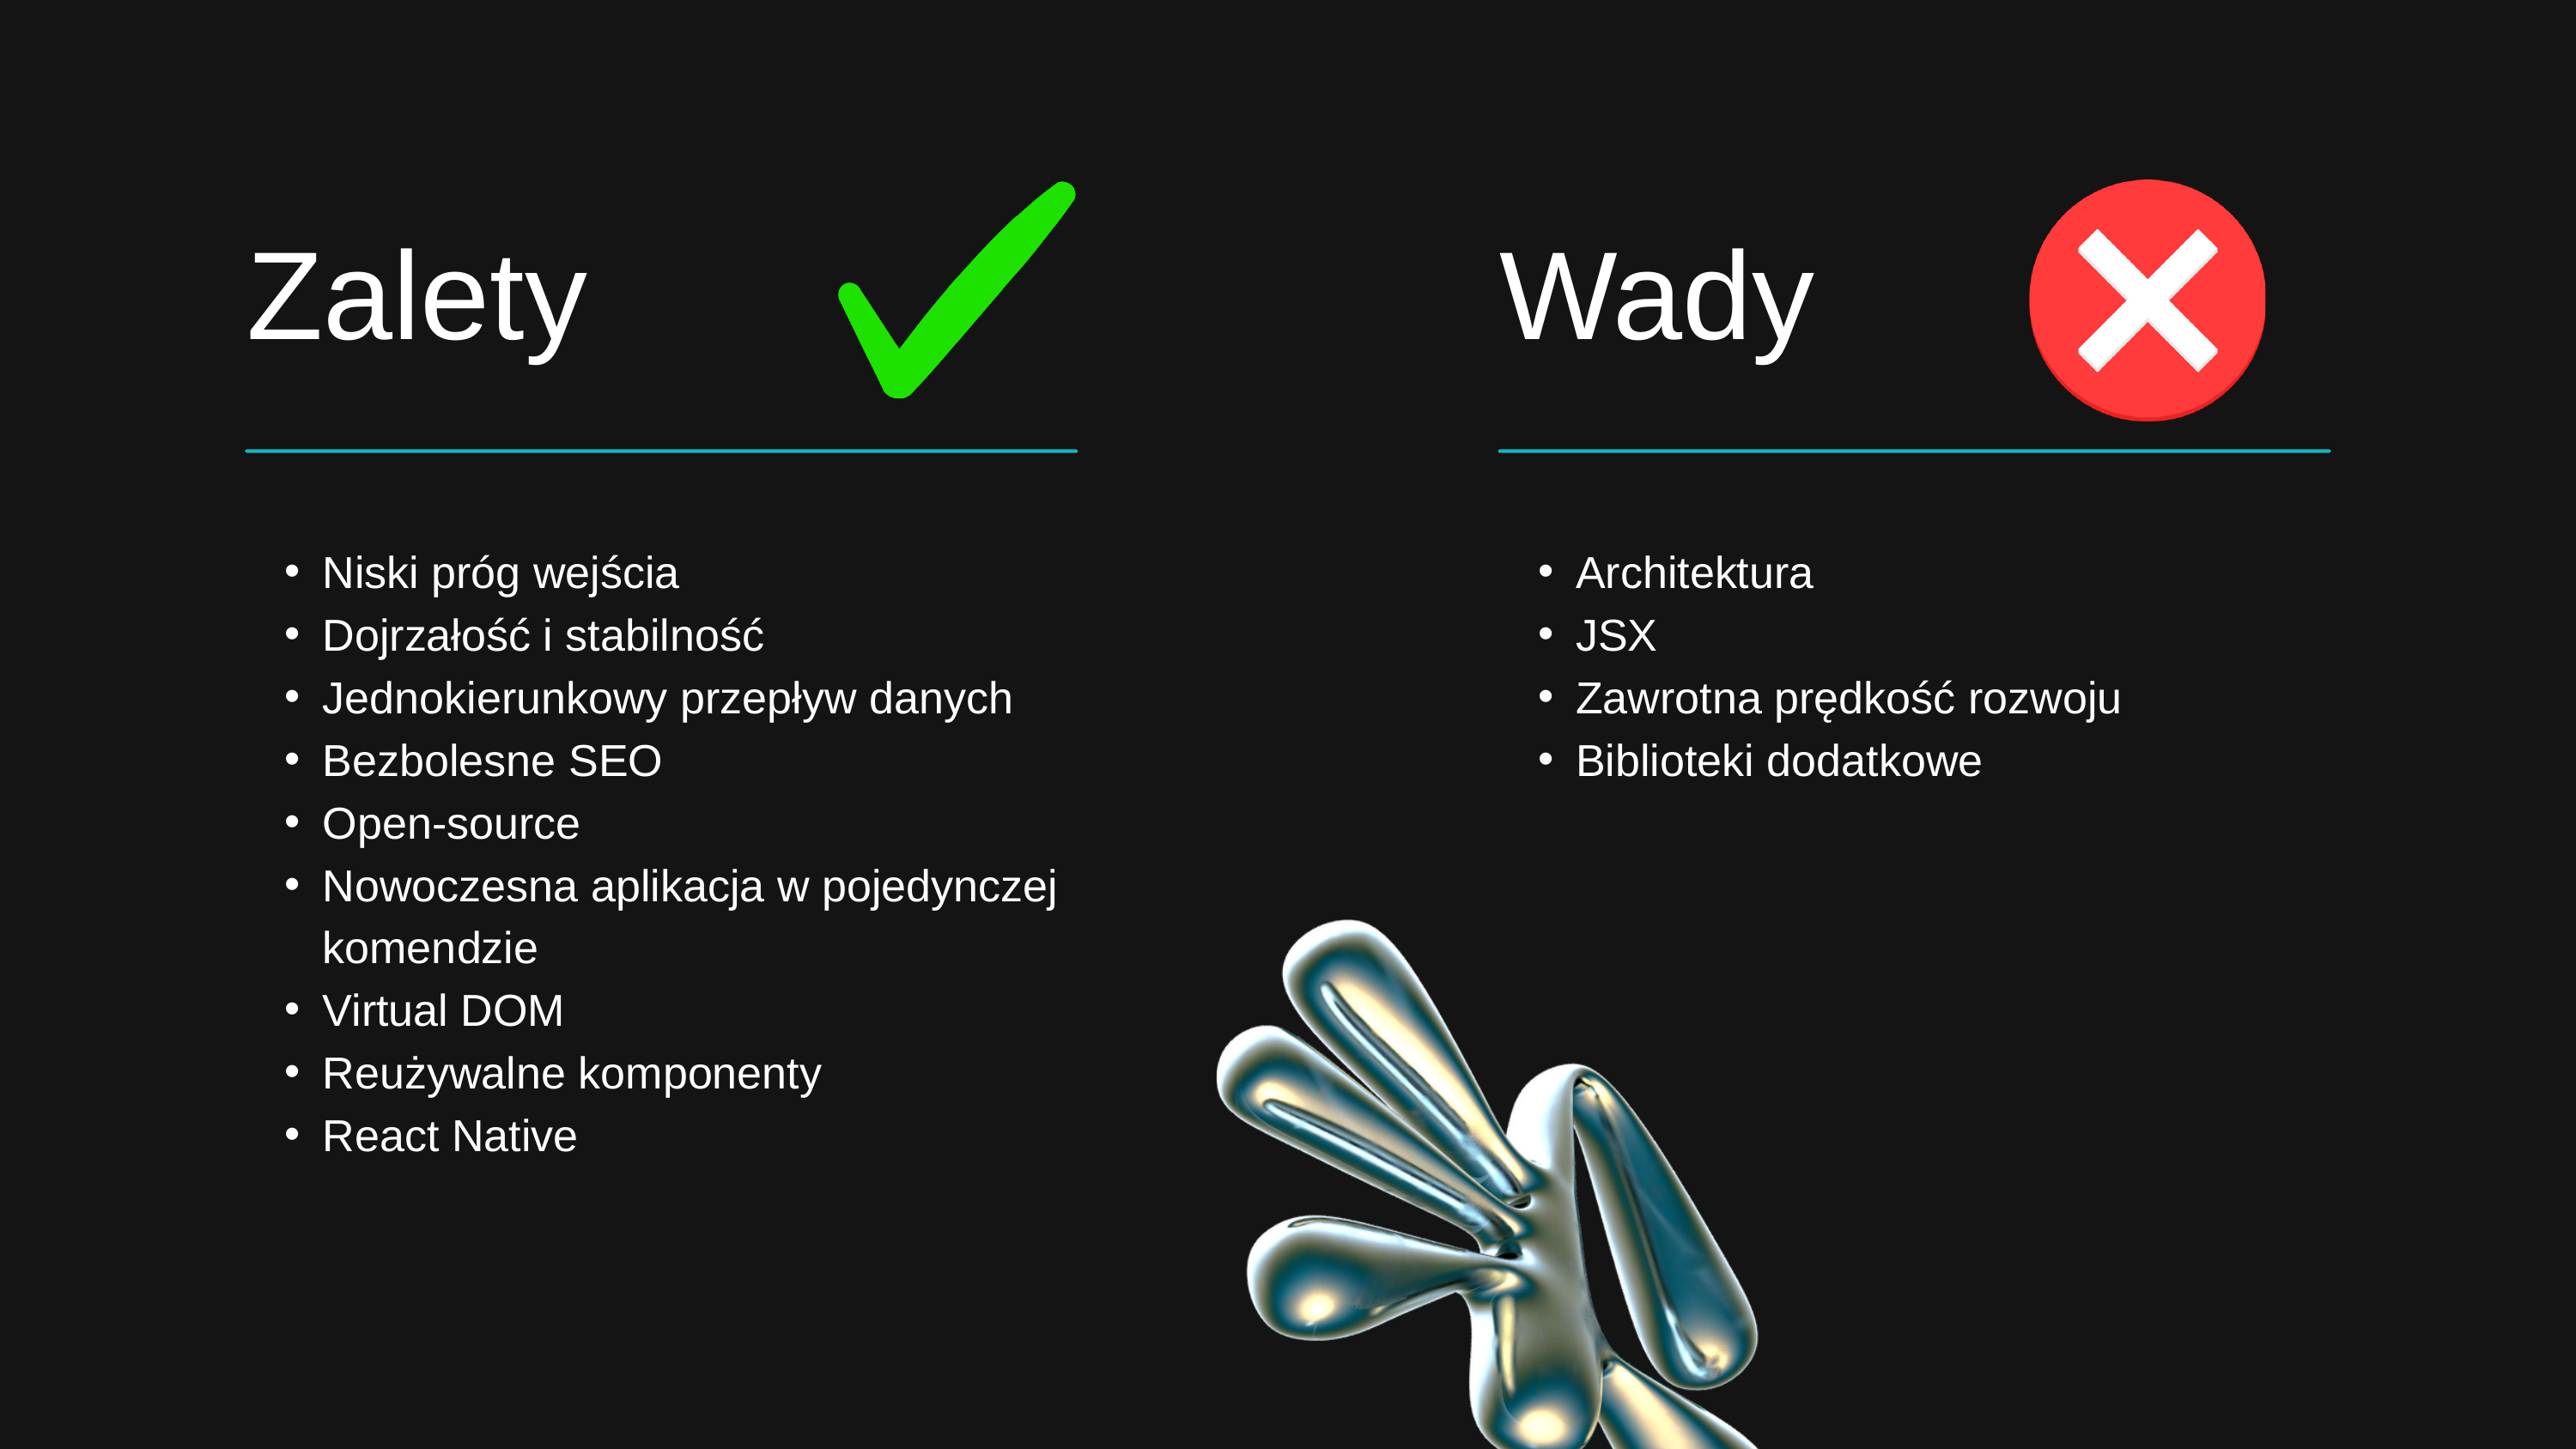

Zalety

Niski próg wejścia
Dojrzałość i stabilność
Jednokierunkowy przepływ danych
Bezbolesne SEO
Open-source
Nowoczesna aplikacja w pojedynczej komendzie
Virtual DOM
Reużywalne komponenty
React Native

Wady

Architektura
JSX
Zawrotna prędkość rozwoju
Biblioteki dodatkowe